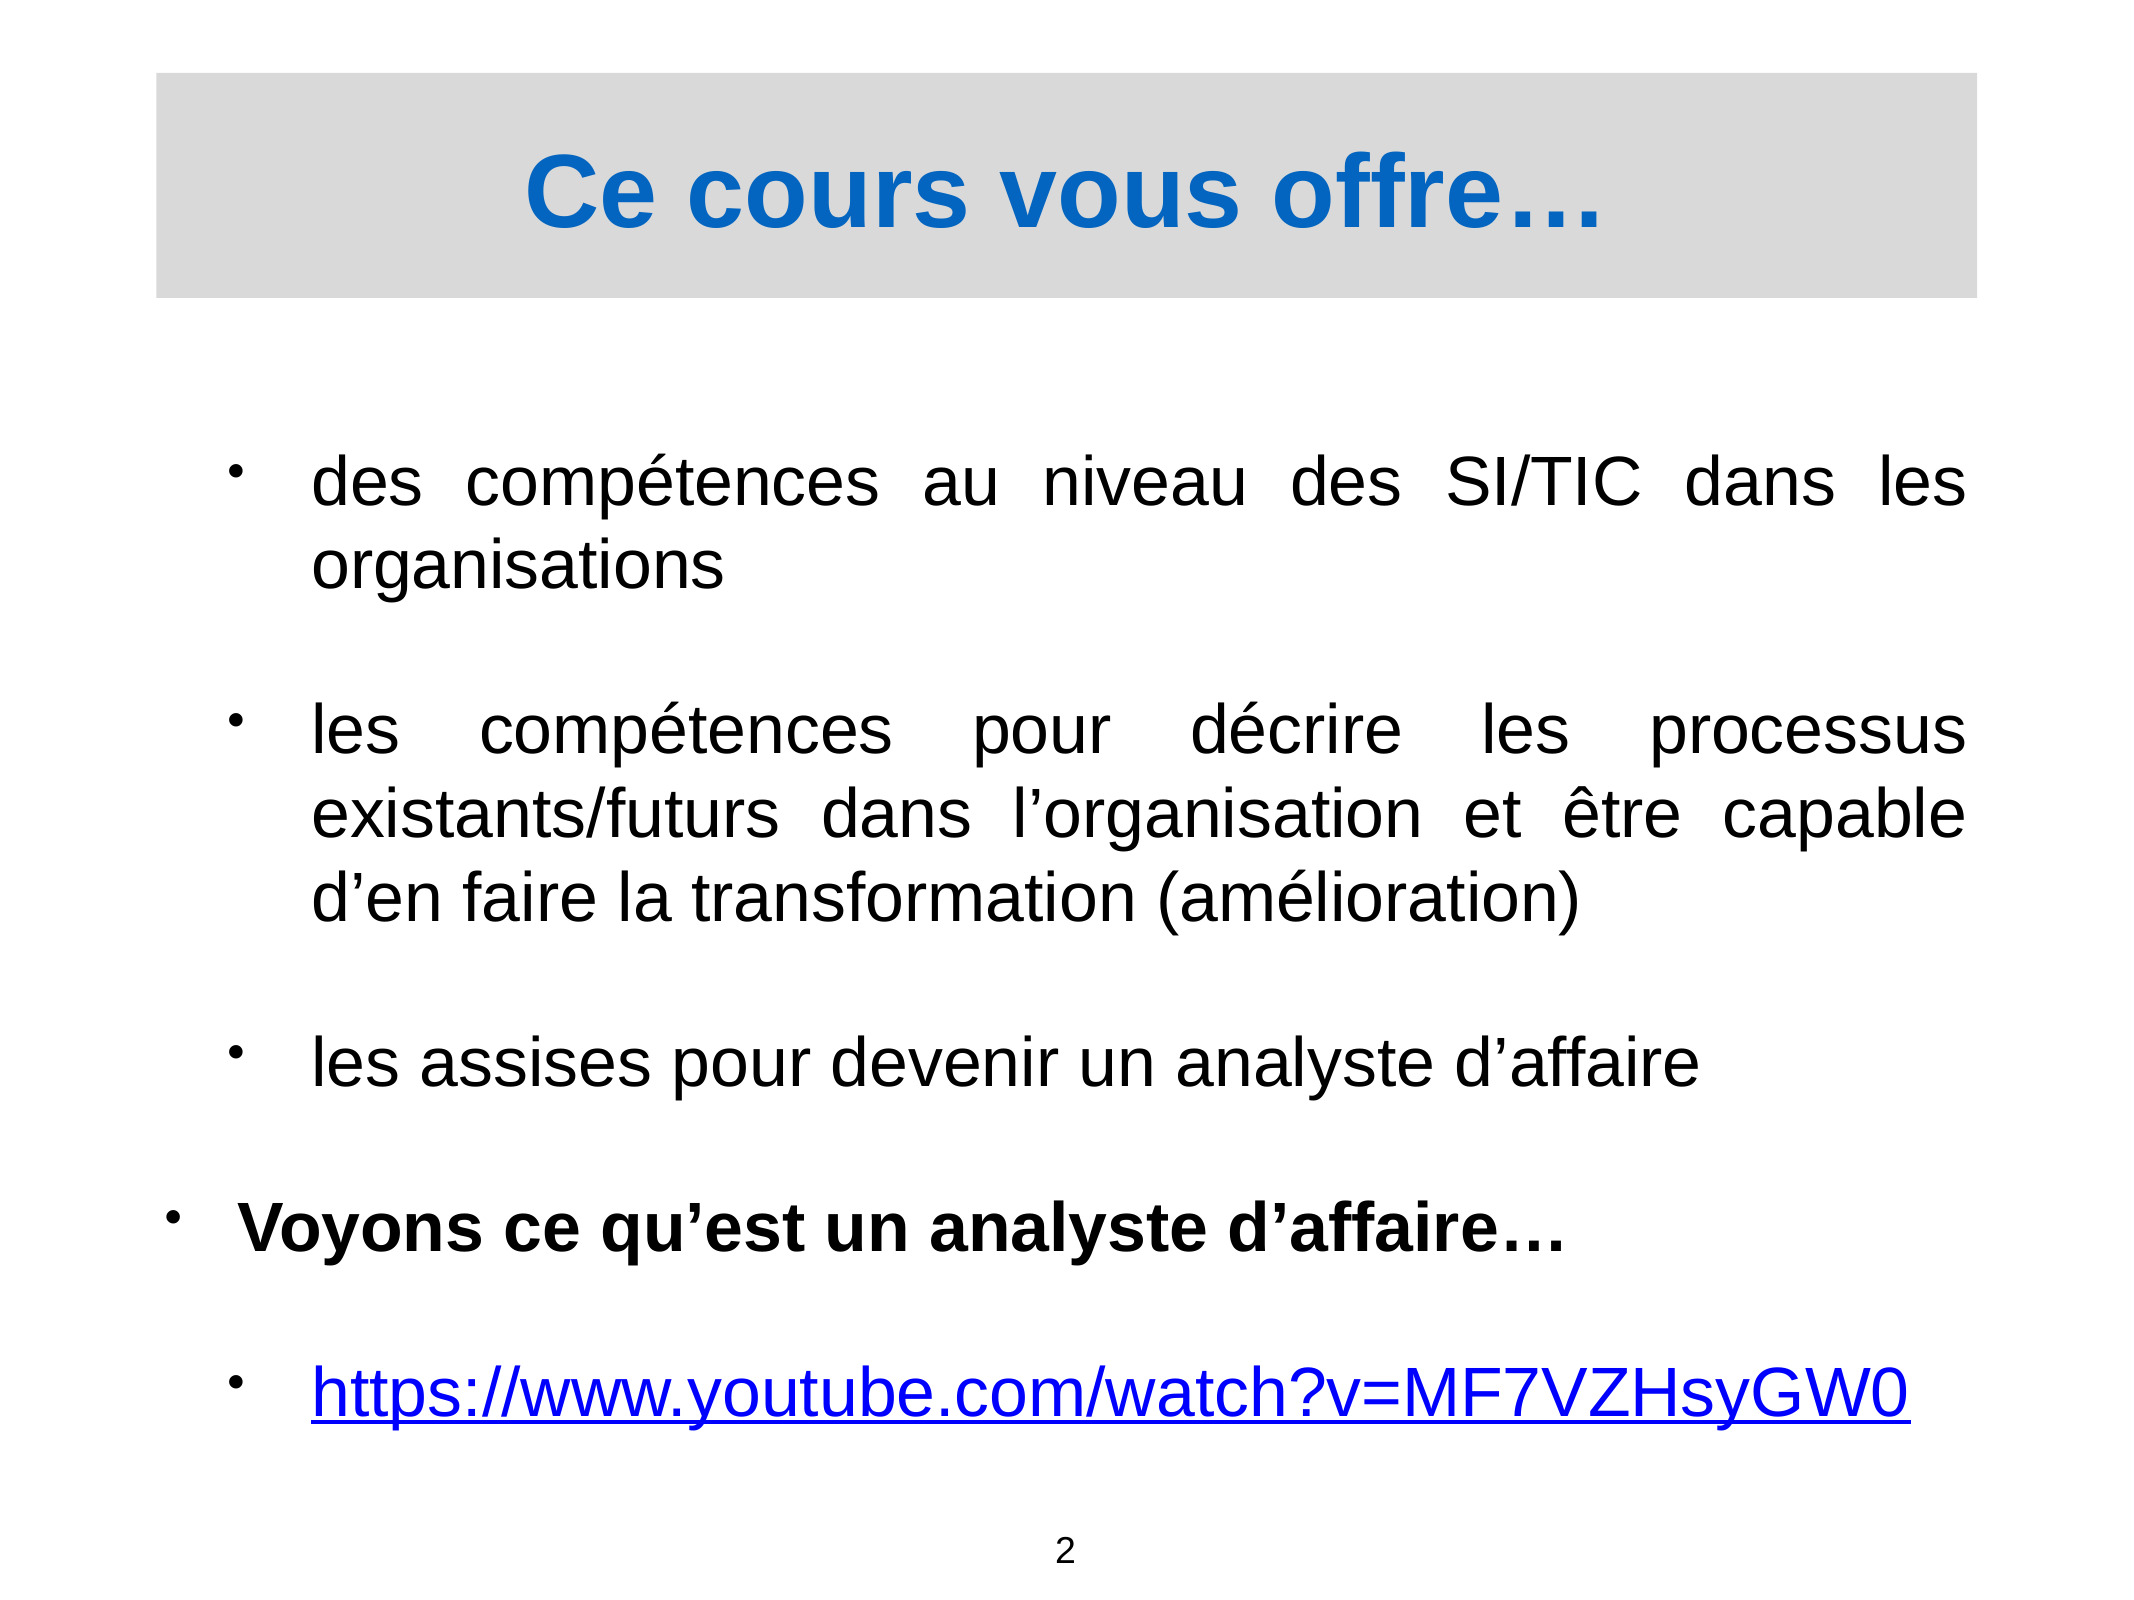

# Ce cours vous offre…
des compétences au niveau des SI/TIC dans les organisations
les compétences pour décrire les processus existants/futurs dans l’organisation et être capable d’en faire la transformation (amélioration)
les assises pour devenir un analyste d’affaire
Voyons ce qu’est un analyste d’affaire…
https://www.youtube.com/watch?v=MF7VZHsyGW0

2